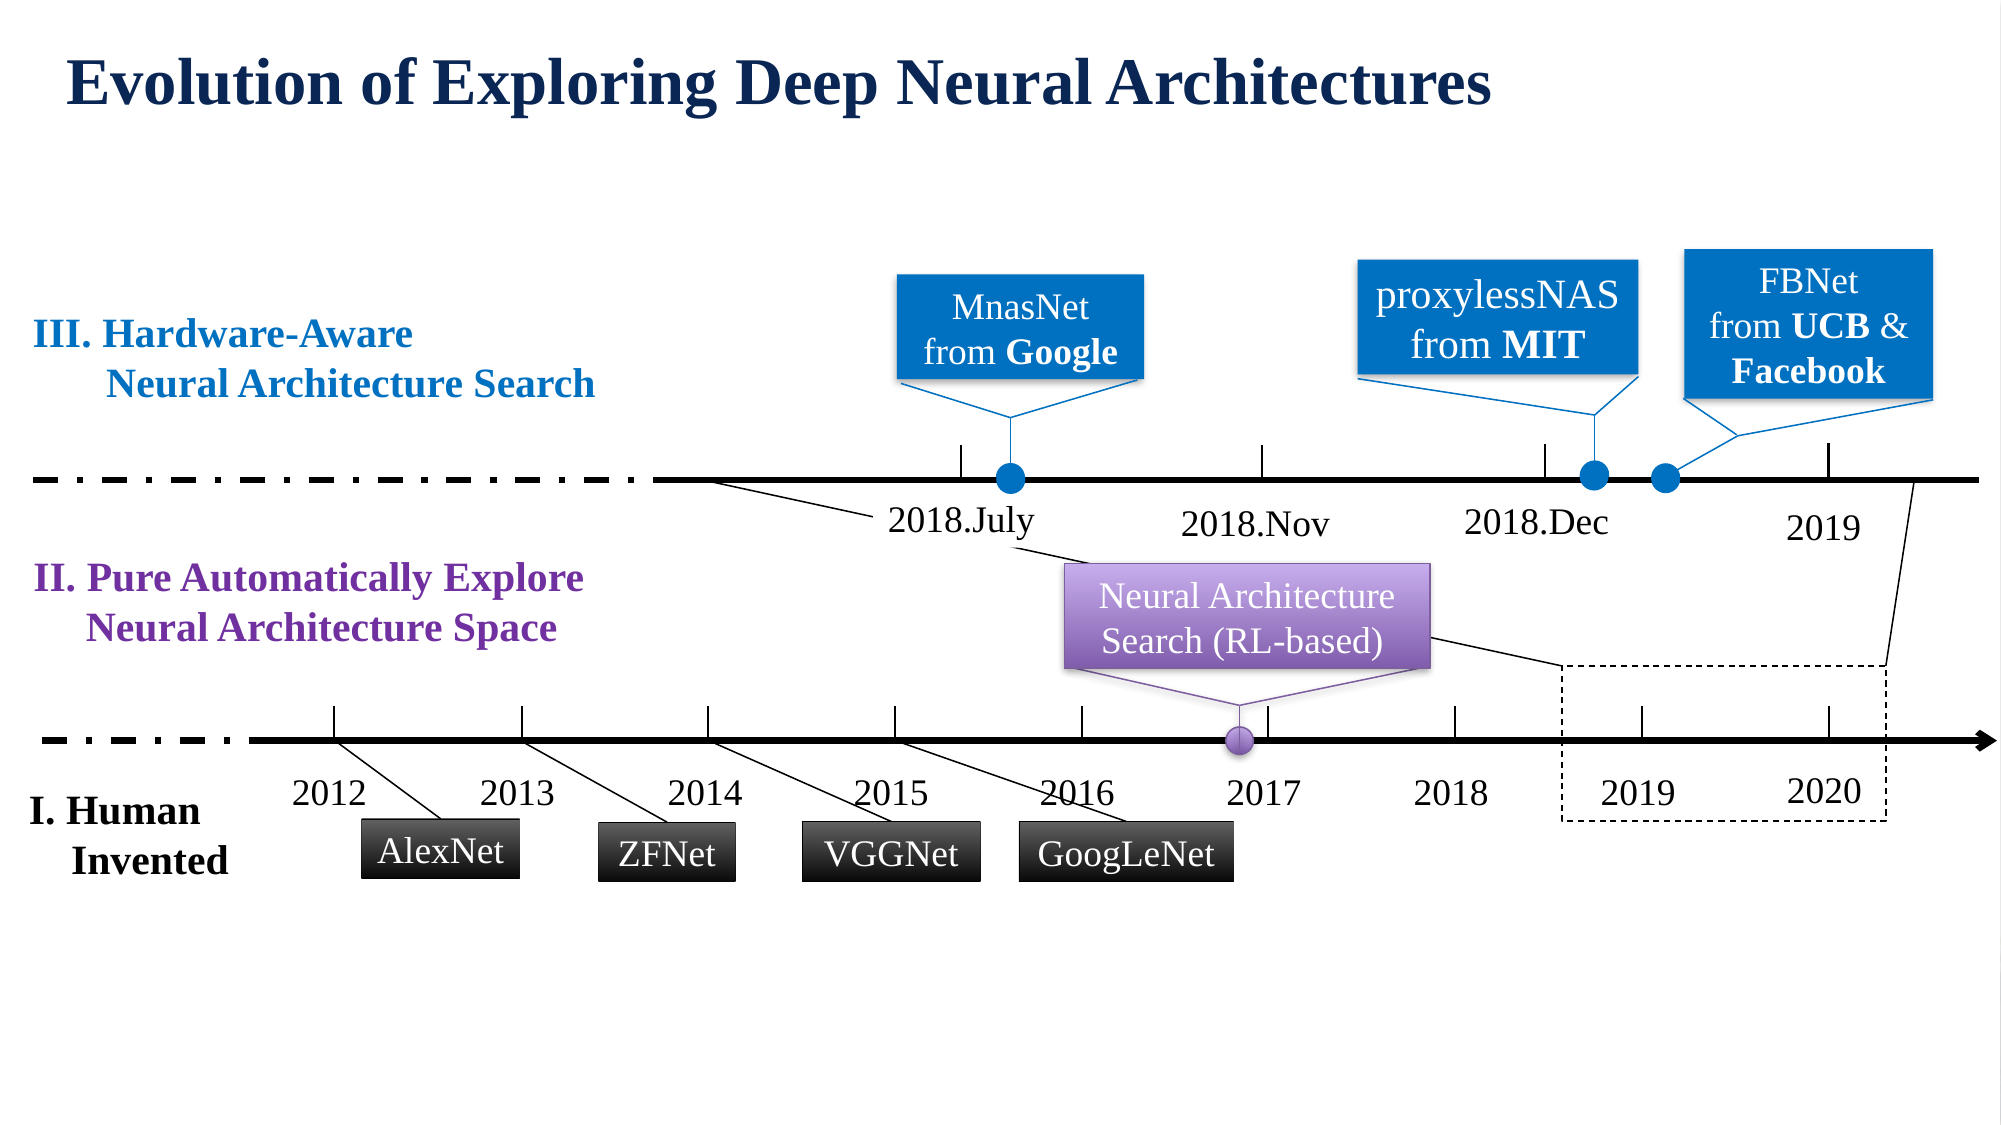

Evolution of Exploring Deep Neural Architectures
FBNet
from UCB & Facebook

proxylessNAS
from MIT

MnasNet
from Google

2018.July
2018.Dec
2018.Nov
2019
III. Hardware-Aware
       Neural Architecture Search

II. Pure Automatically Explore
     Neural Architecture Space
Neural Architecture Search (RL-based)

2020
2014
2015
2016
2017
2018
2019
2012
2013
I. Human
    Invented
AlexNet
VGGNet
GoogLeNet
ZFNet